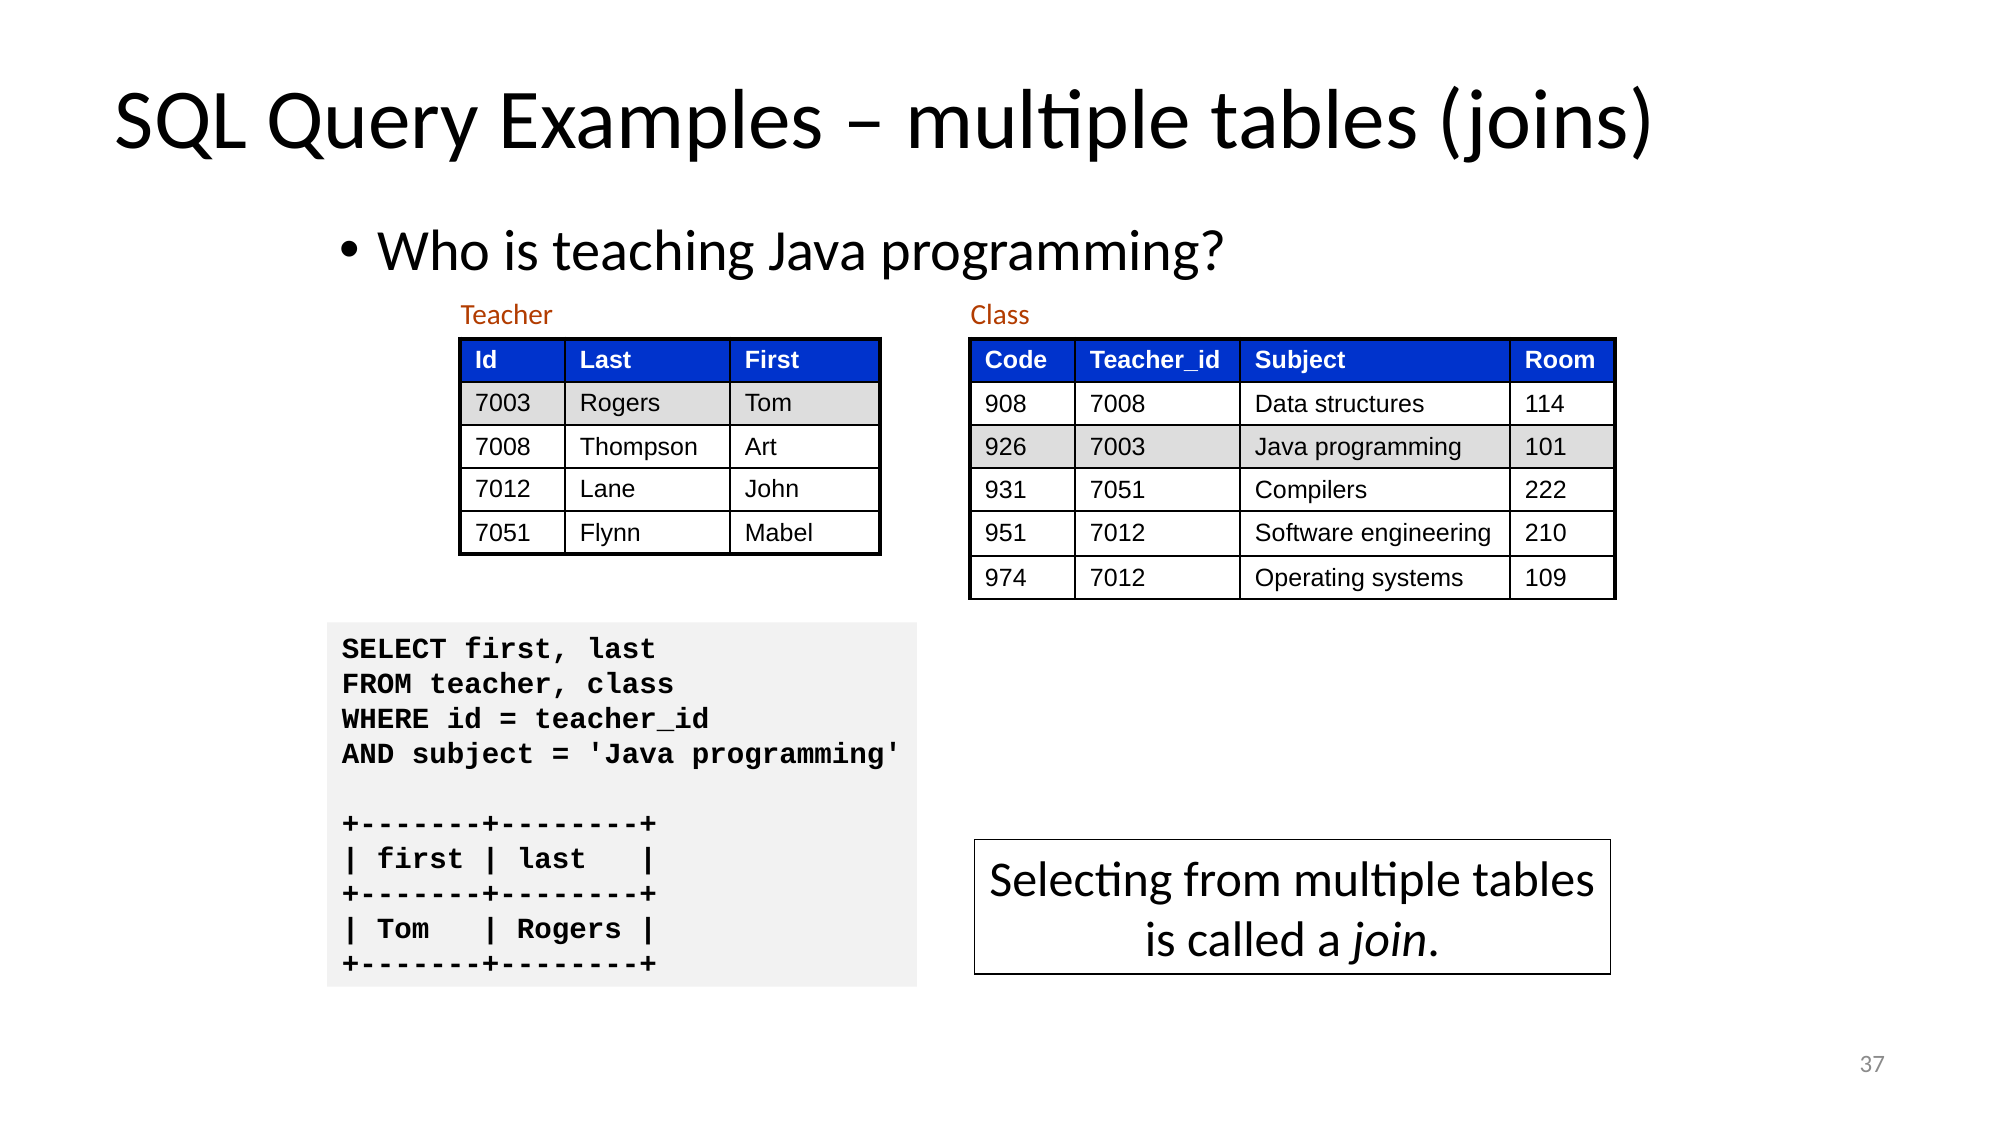

# SQL Query Examples – multiple tables (joins)
Who is teaching Java programming?
Teacher
Class
| Id | Last | First |
| --- | --- | --- |
| 7003 | Rogers | Tom |
| 7008 | Thompson | Art |
| 7012 | Lane | John |
| 7051 | Flynn | Mabel |
| Code | Teacher\_id | Subject | Room |
| --- | --- | --- | --- |
| 908 | 7008 | Data structures | 114 |
| 926 | 7003 | Java programming | 101 |
| 931 | 7051 | Compilers | 222 |
| 951 | 7012 | Software engineering | 210 |
| 974 | 7012 | Operating systems | 109 |
SELECT first, last
FROM teacher, class
WHERE id = teacher_id
AND subject = 'Java programming'

+-------+--------+
| first | last   |
+-------+--------+
| Tom   | Rogers |
+-------+--------+
Selecting from multiple tables
is called a join.
37